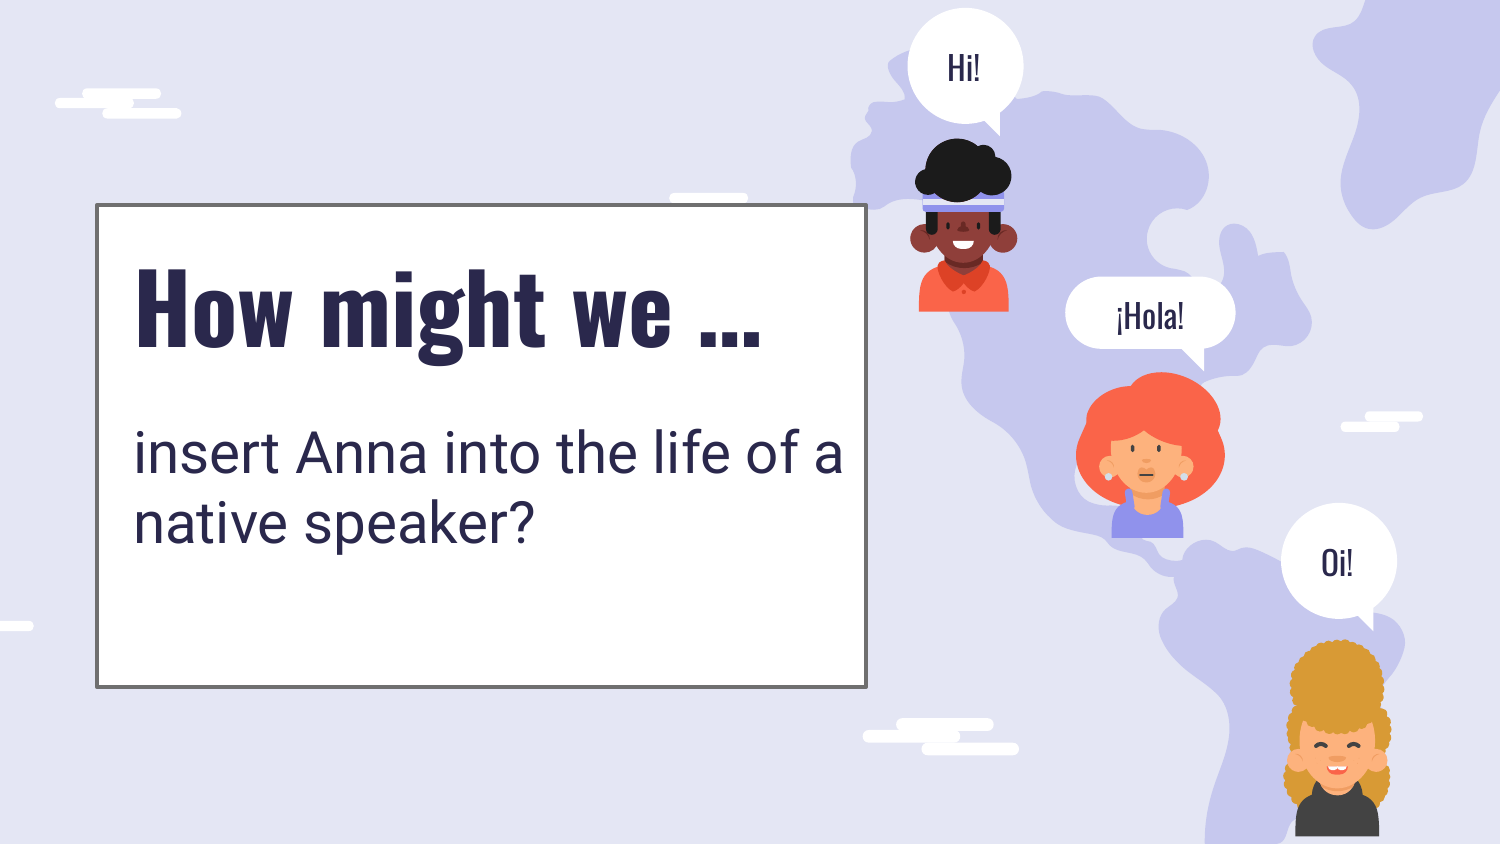

Hi!

¡Hola!

Oi!

# How might we …
insert Anna into the life of a native speaker?